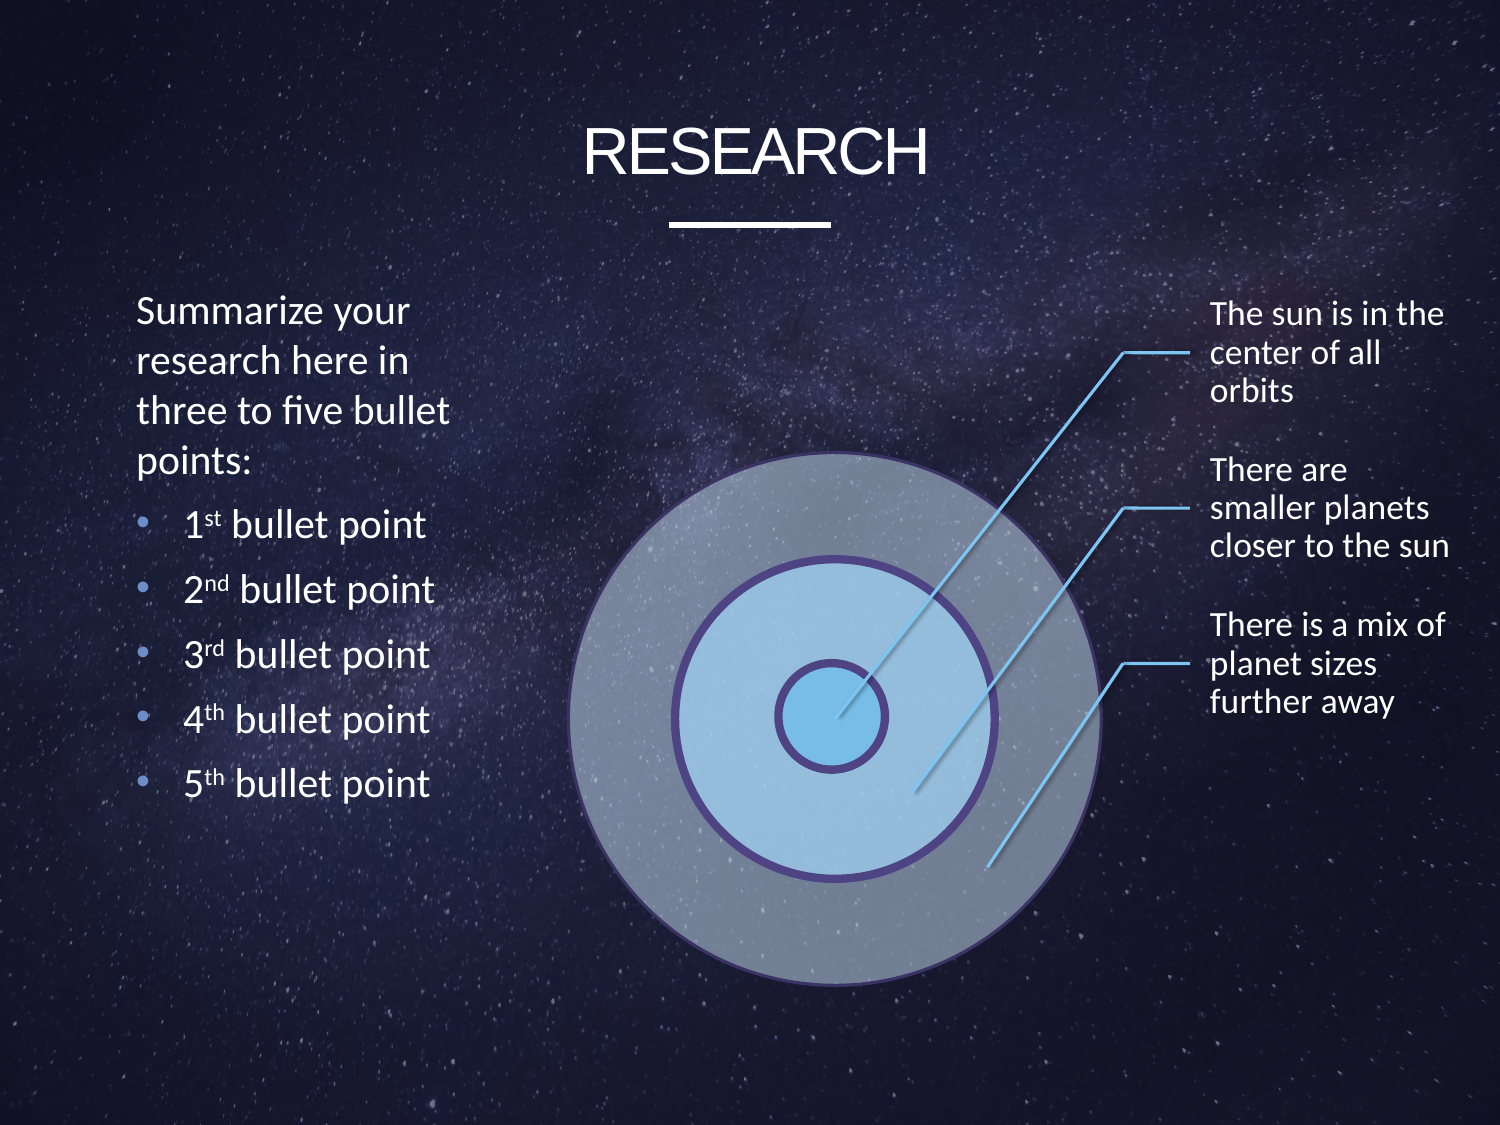

# Research
Summarize your research here in three to five bullet points:
1st bullet point
2nd bullet point
3rd bullet point
4th bullet point
5th bullet point
The sun is in the center of all orbits
There are smaller planets closer to the sun
There is a mix of planet sizes further away